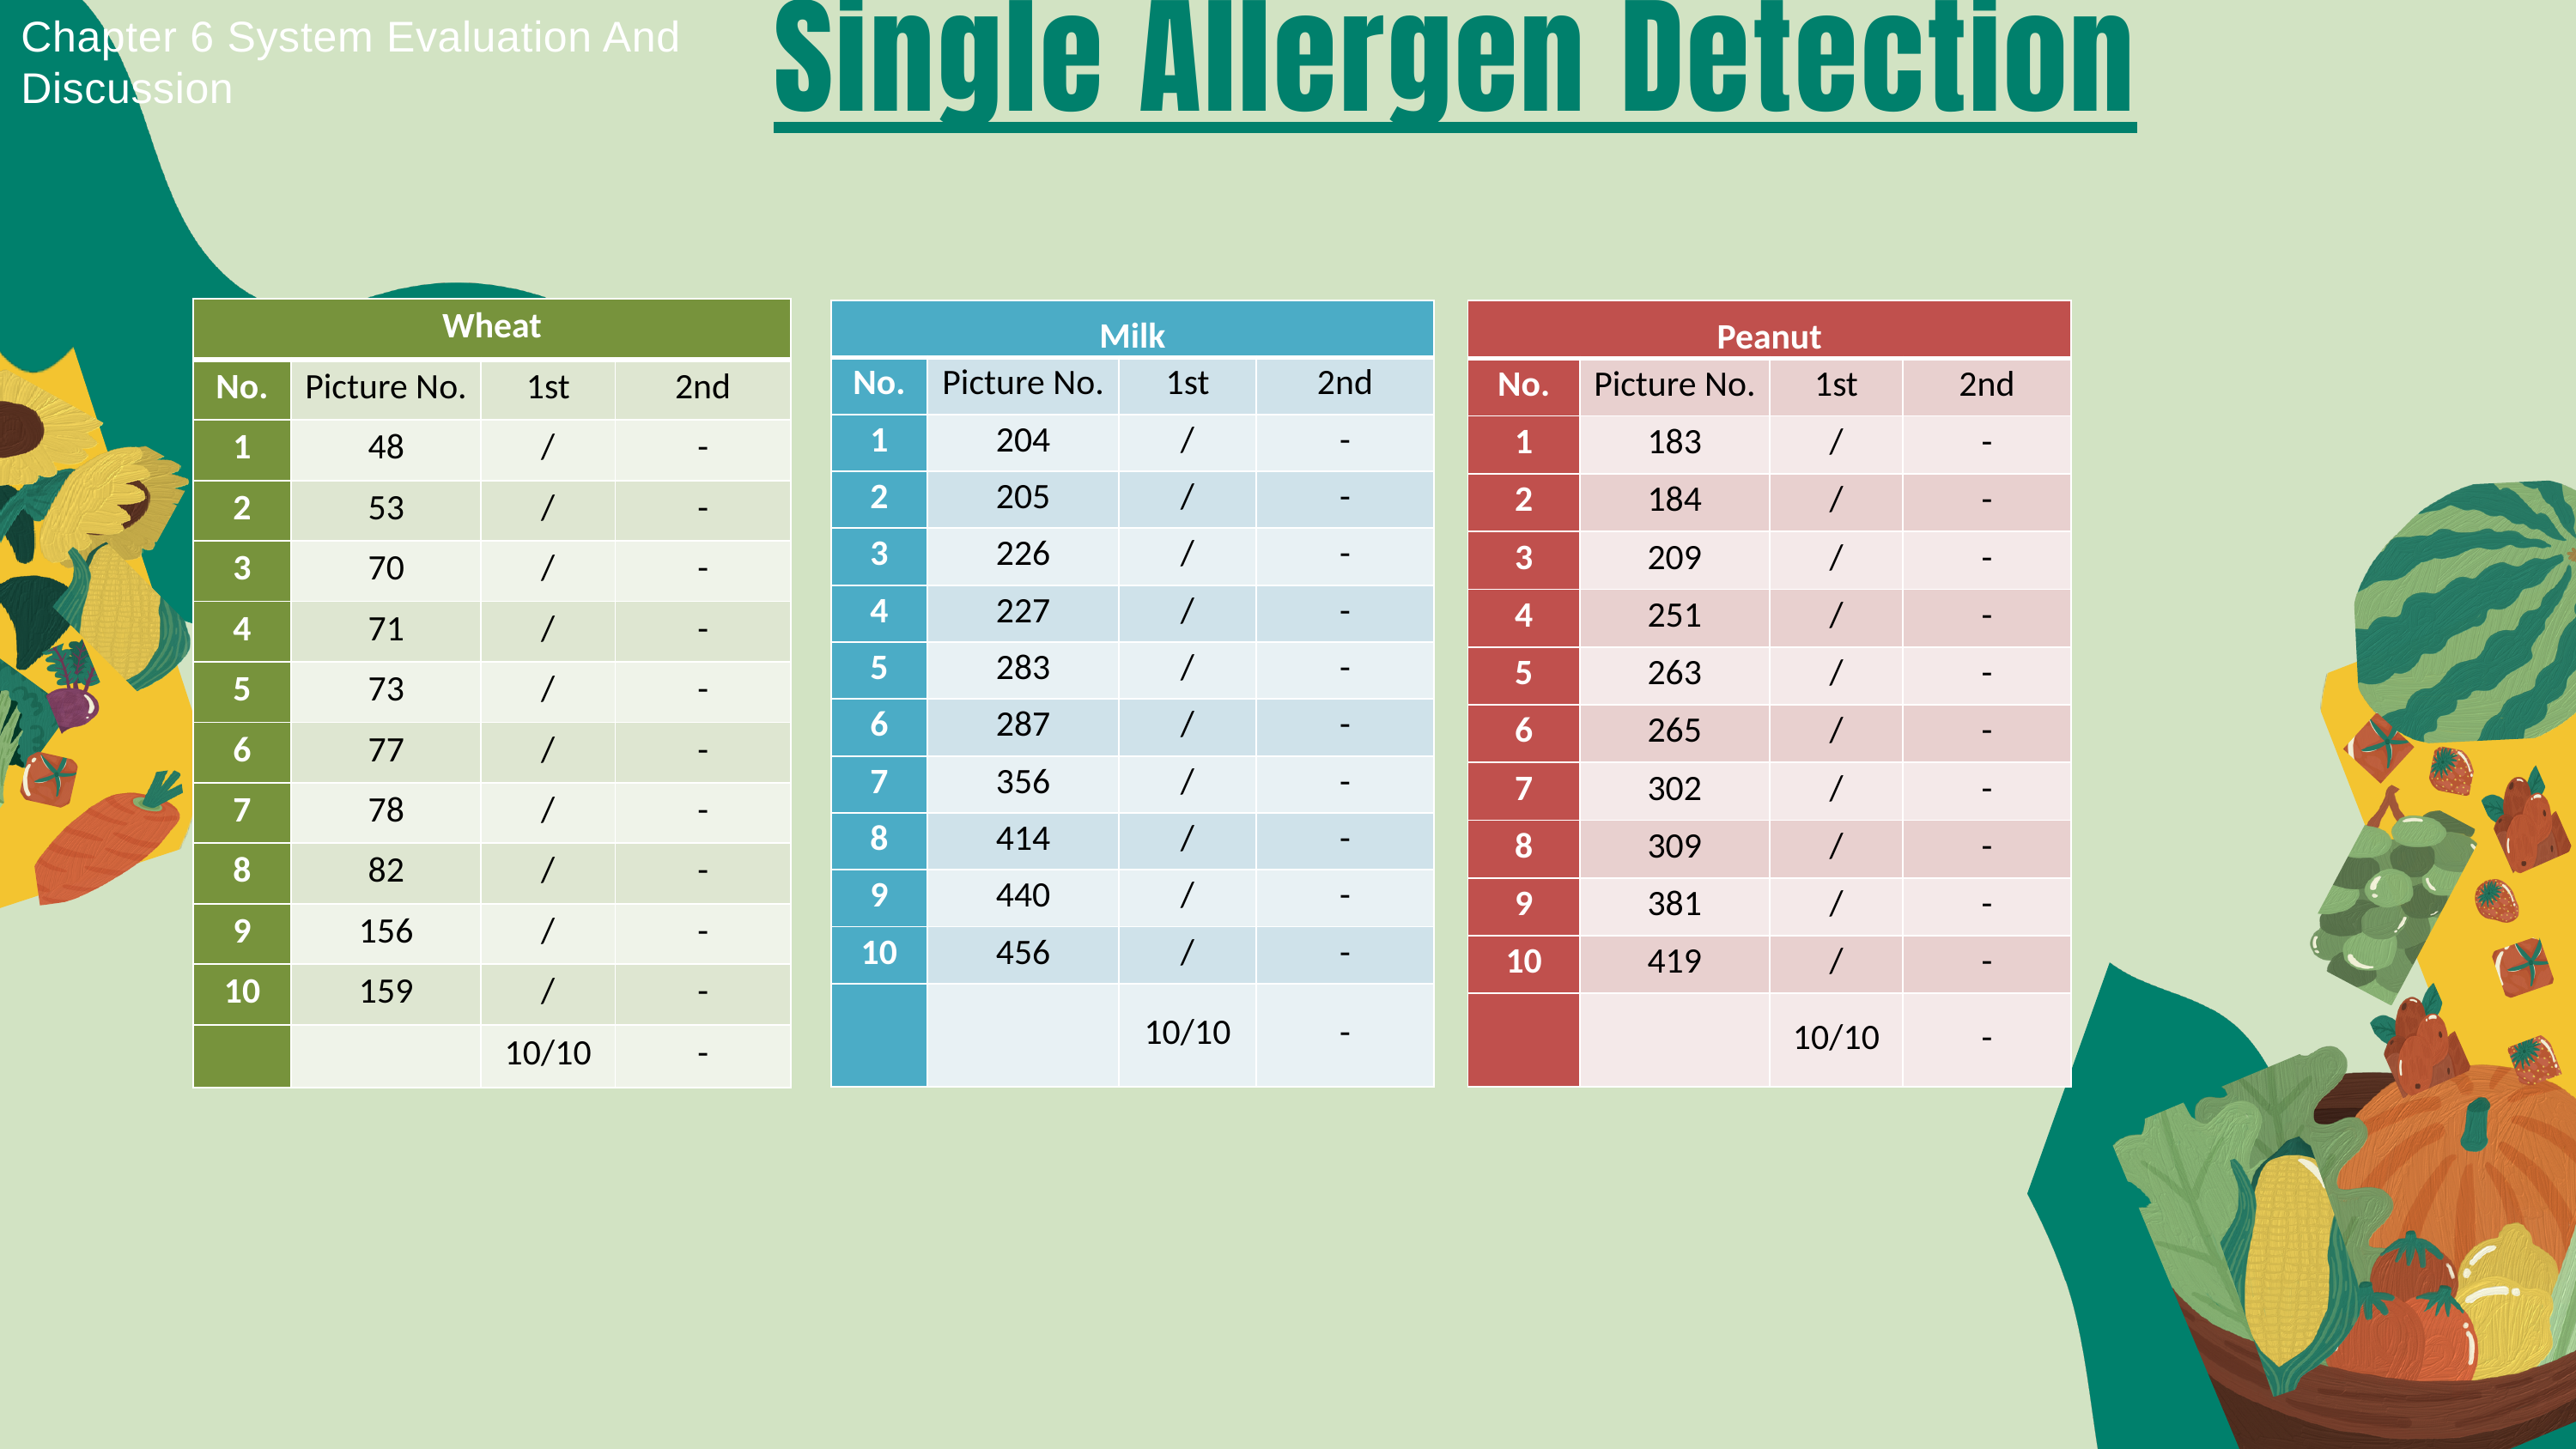

Single Allergen Detection
Chapter 6 System Evaluation And Discussion
| Wheat |  |  |  |
| --- | --- | --- | --- |
| No. | Picture No. | 1st | 2nd |
| 1 | 48 | / | - |
| 2 | 53 | / | - |
| 3 | 70 | / | - |
| 4 | 71 | / | - |
| 5 | 73 | / | - |
| 6 | 77 | / | - |
| 7 | 78 | / | - |
| 8 | 82 | / | - |
| 9 | 156 | / | - |
| 10 | 159 | / | - |
|  |  | 10/10 | - |
| Milk |  |  |  |
| --- | --- | --- | --- |
| No. | Picture No. | 1st | 2nd |
| 1 | 204 | / | - |
| 2 | 205 | / | - |
| 3 | 226 | / | - |
| 4 | 227 | / | - |
| 5 | 283 | / | - |
| 6 | 287 | / | - |
| 7 | 356 | / | - |
| 8 | 414 | / | - |
| 9 | 440 | / | - |
| 10 | 456 | / | - |
|  |  | 10/10 | - |
| Peanut |  |  |  |
| --- | --- | --- | --- |
| No. | Picture No. | 1st | 2nd |
| 1 | 183 | / | - |
| 2 | 184 | / | - |
| 3 | 209 | / | - |
| 4 | 251 | / | - |
| 5 | 263 | / | - |
| 6 | 265 | / | - |
| 7 | 302 | / | - |
| 8 | 309 | / | - |
| 9 | 381 | / | - |
| 10 | 419 | / | - |
|  |  | 10/10 | - |